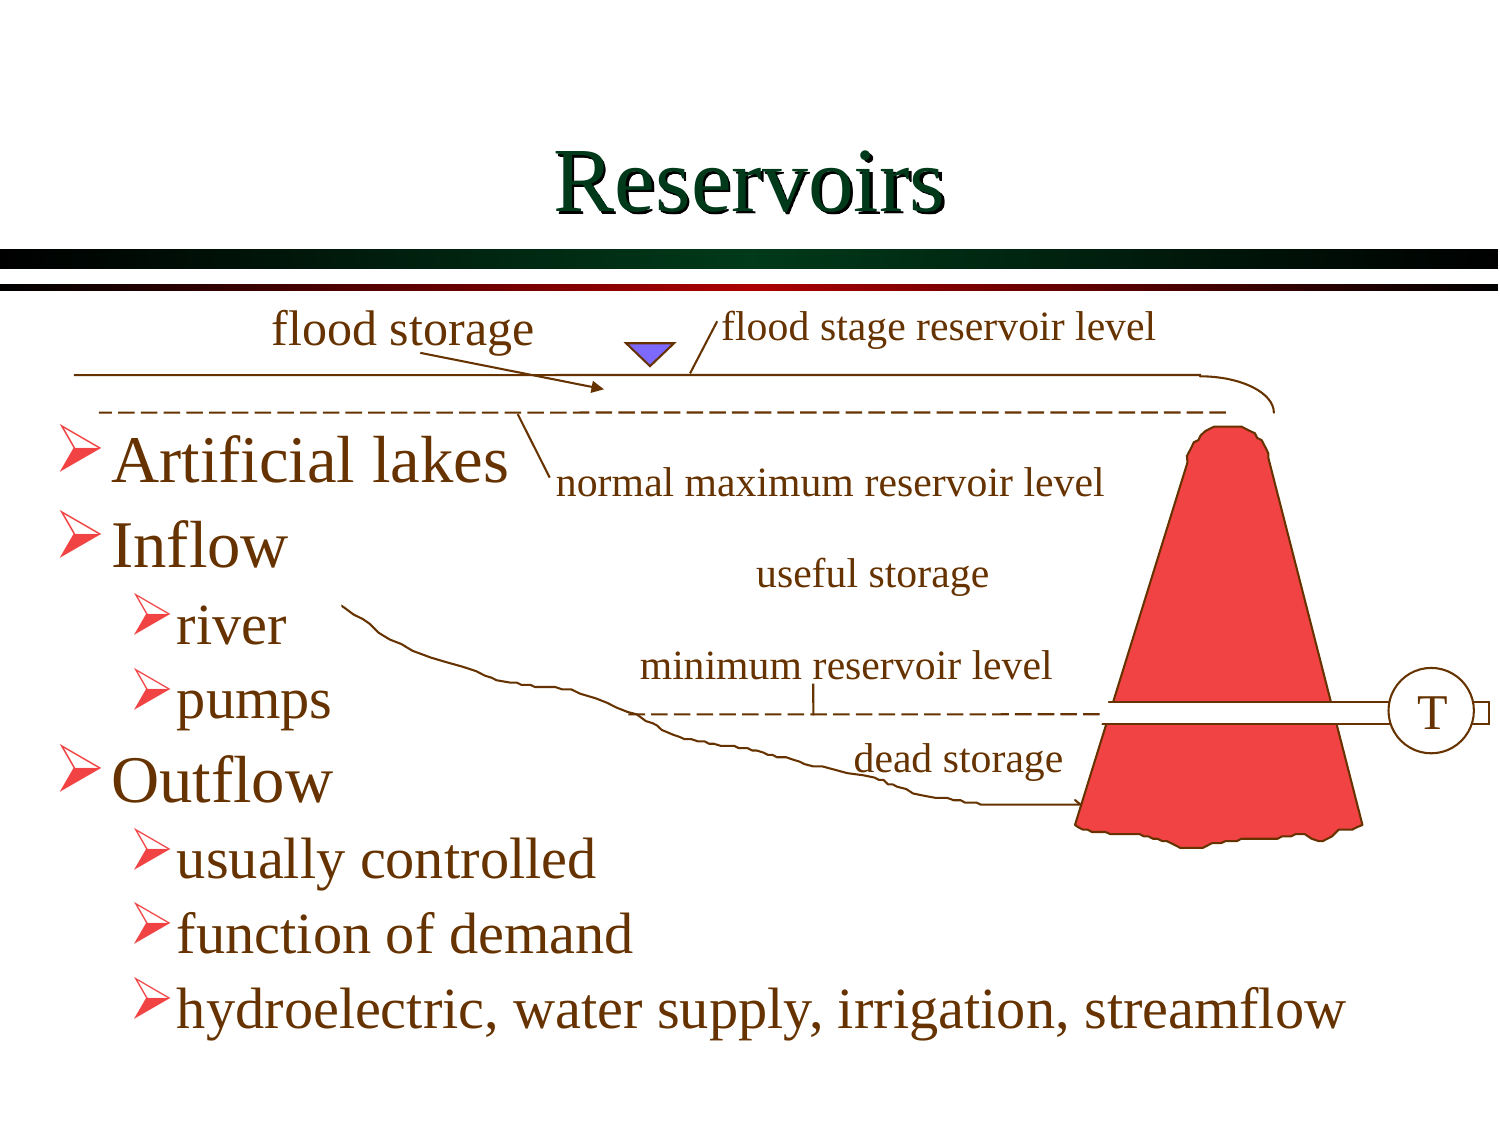

# Reservoirs
flood storage
flood stage reservoir level

Artificial lakes
Inflow
river
pumps
Outflow
usually controlled
function of demand
hydroelectric, water supply, irrigation, streamflow

normal maximum reservoir level

useful storage
minimum reservoir level

T

dead storage